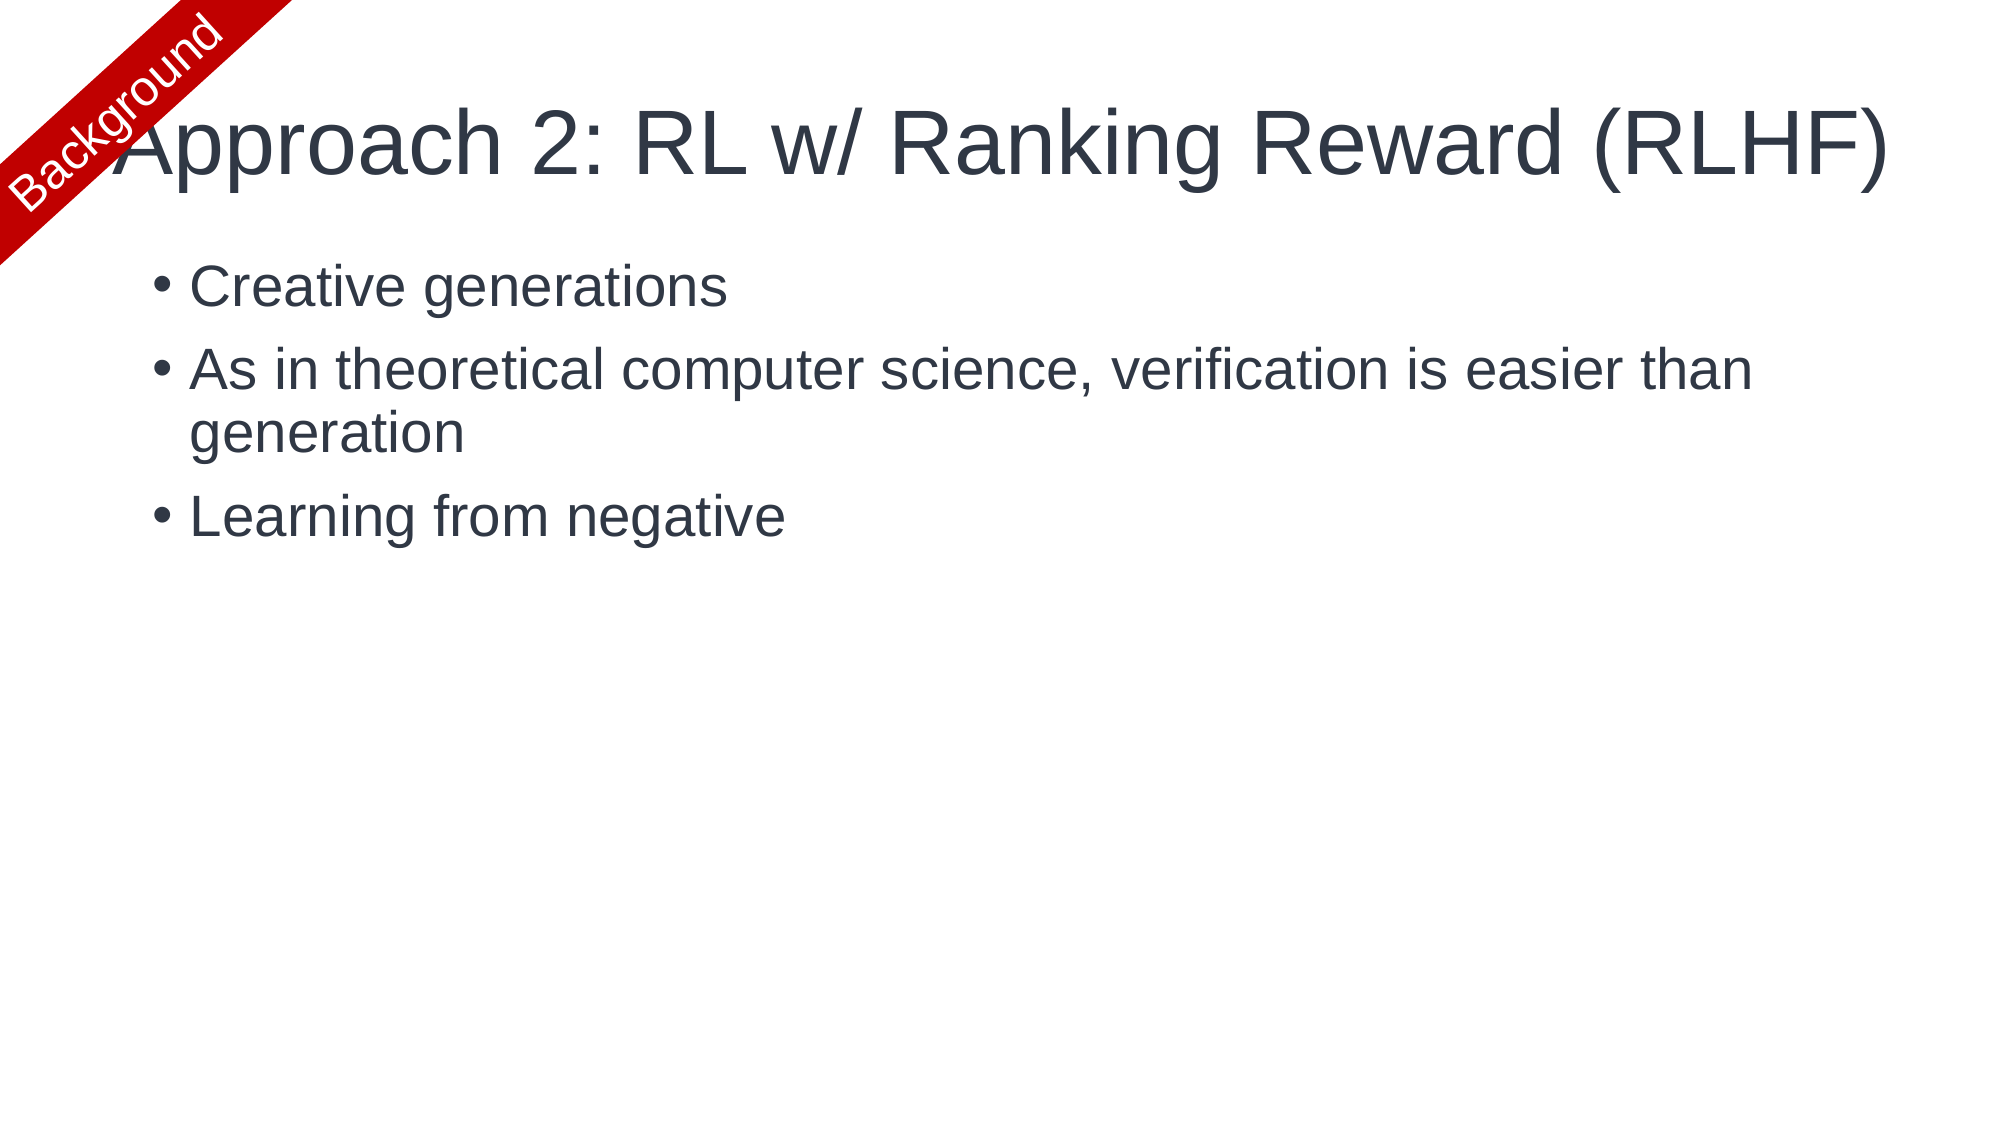

# Approach 2: RL w/ Ranking Reward (RLHF)
Background
Creative generations
As in theoretical computer science, verification is easier than generation
Learning from negative